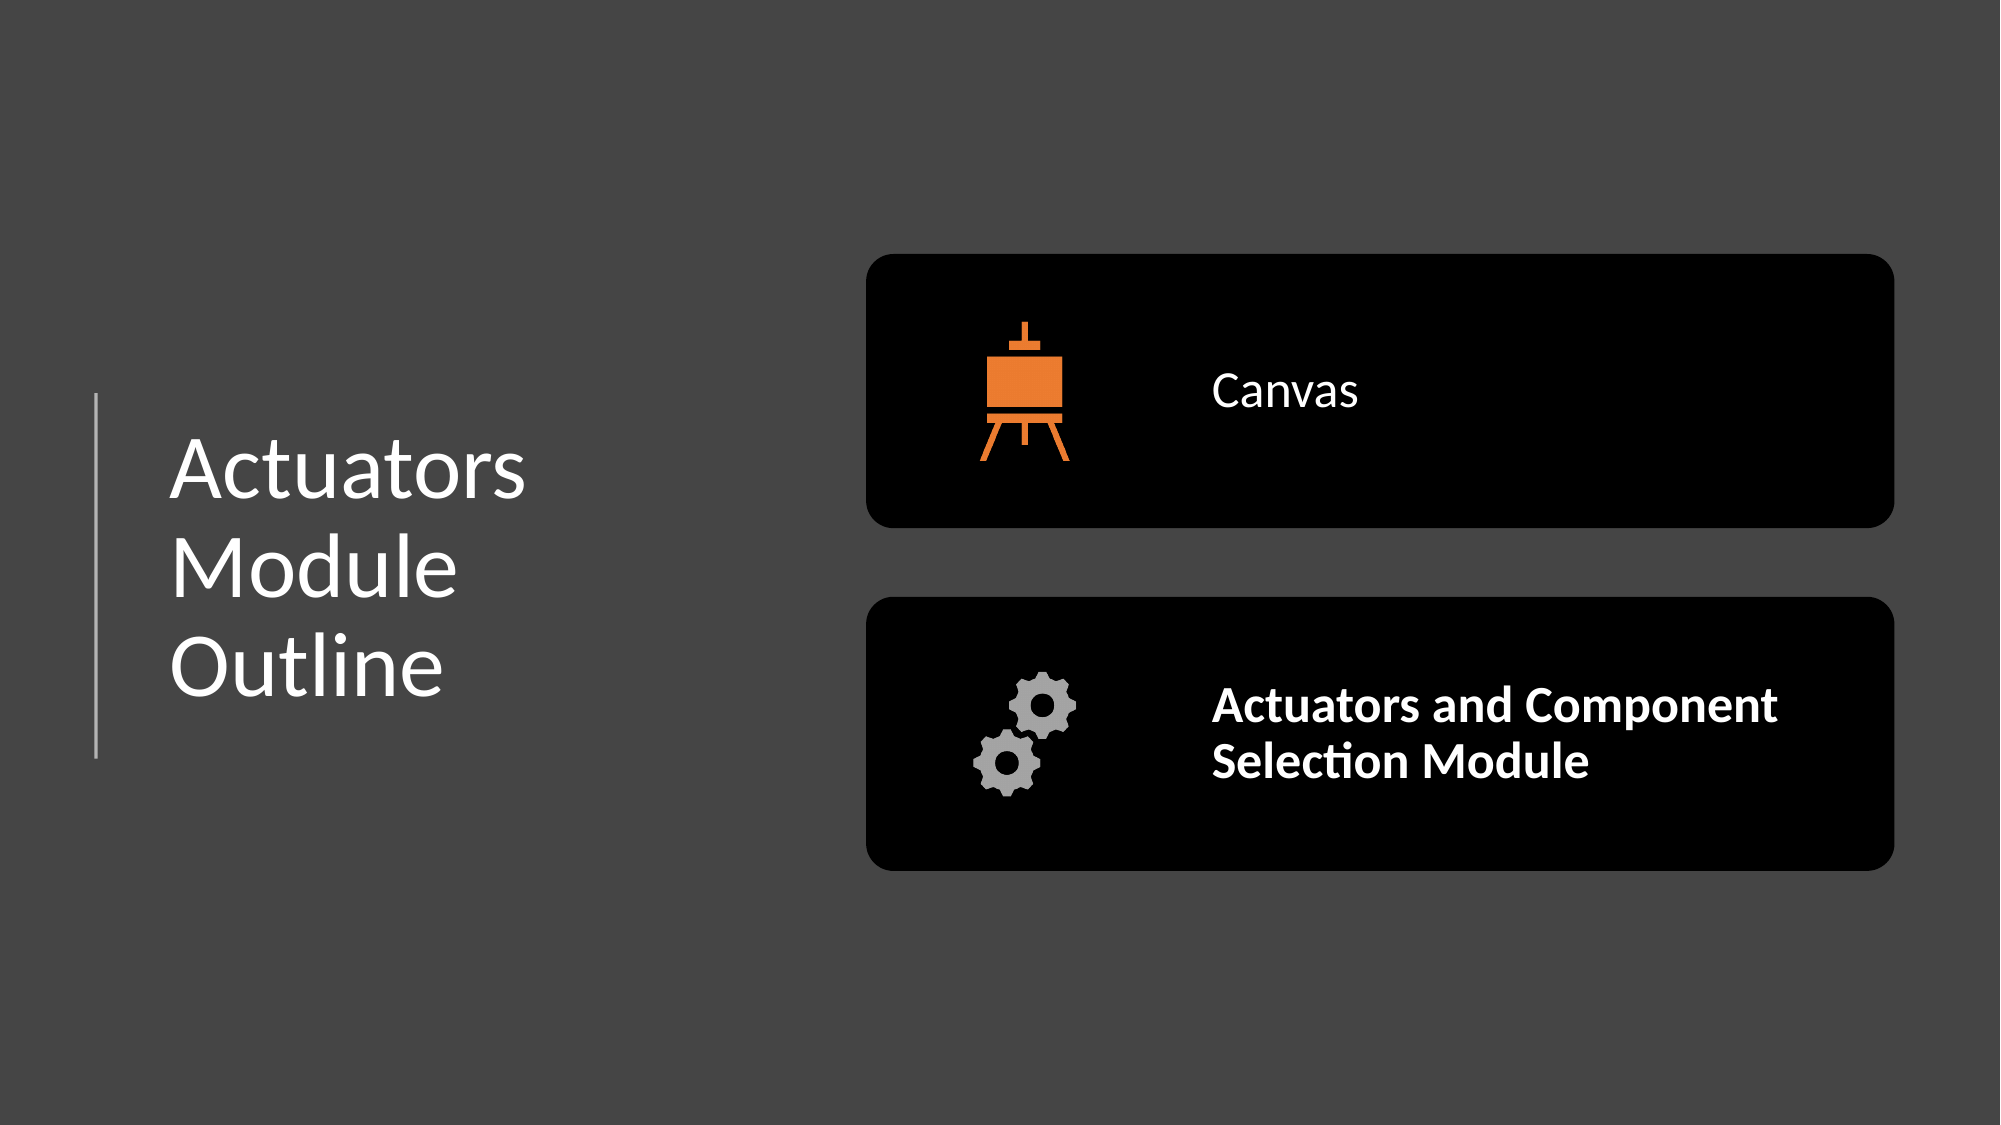

Canvas
Actuators and Component Selection Module
# Actuators Module Outline